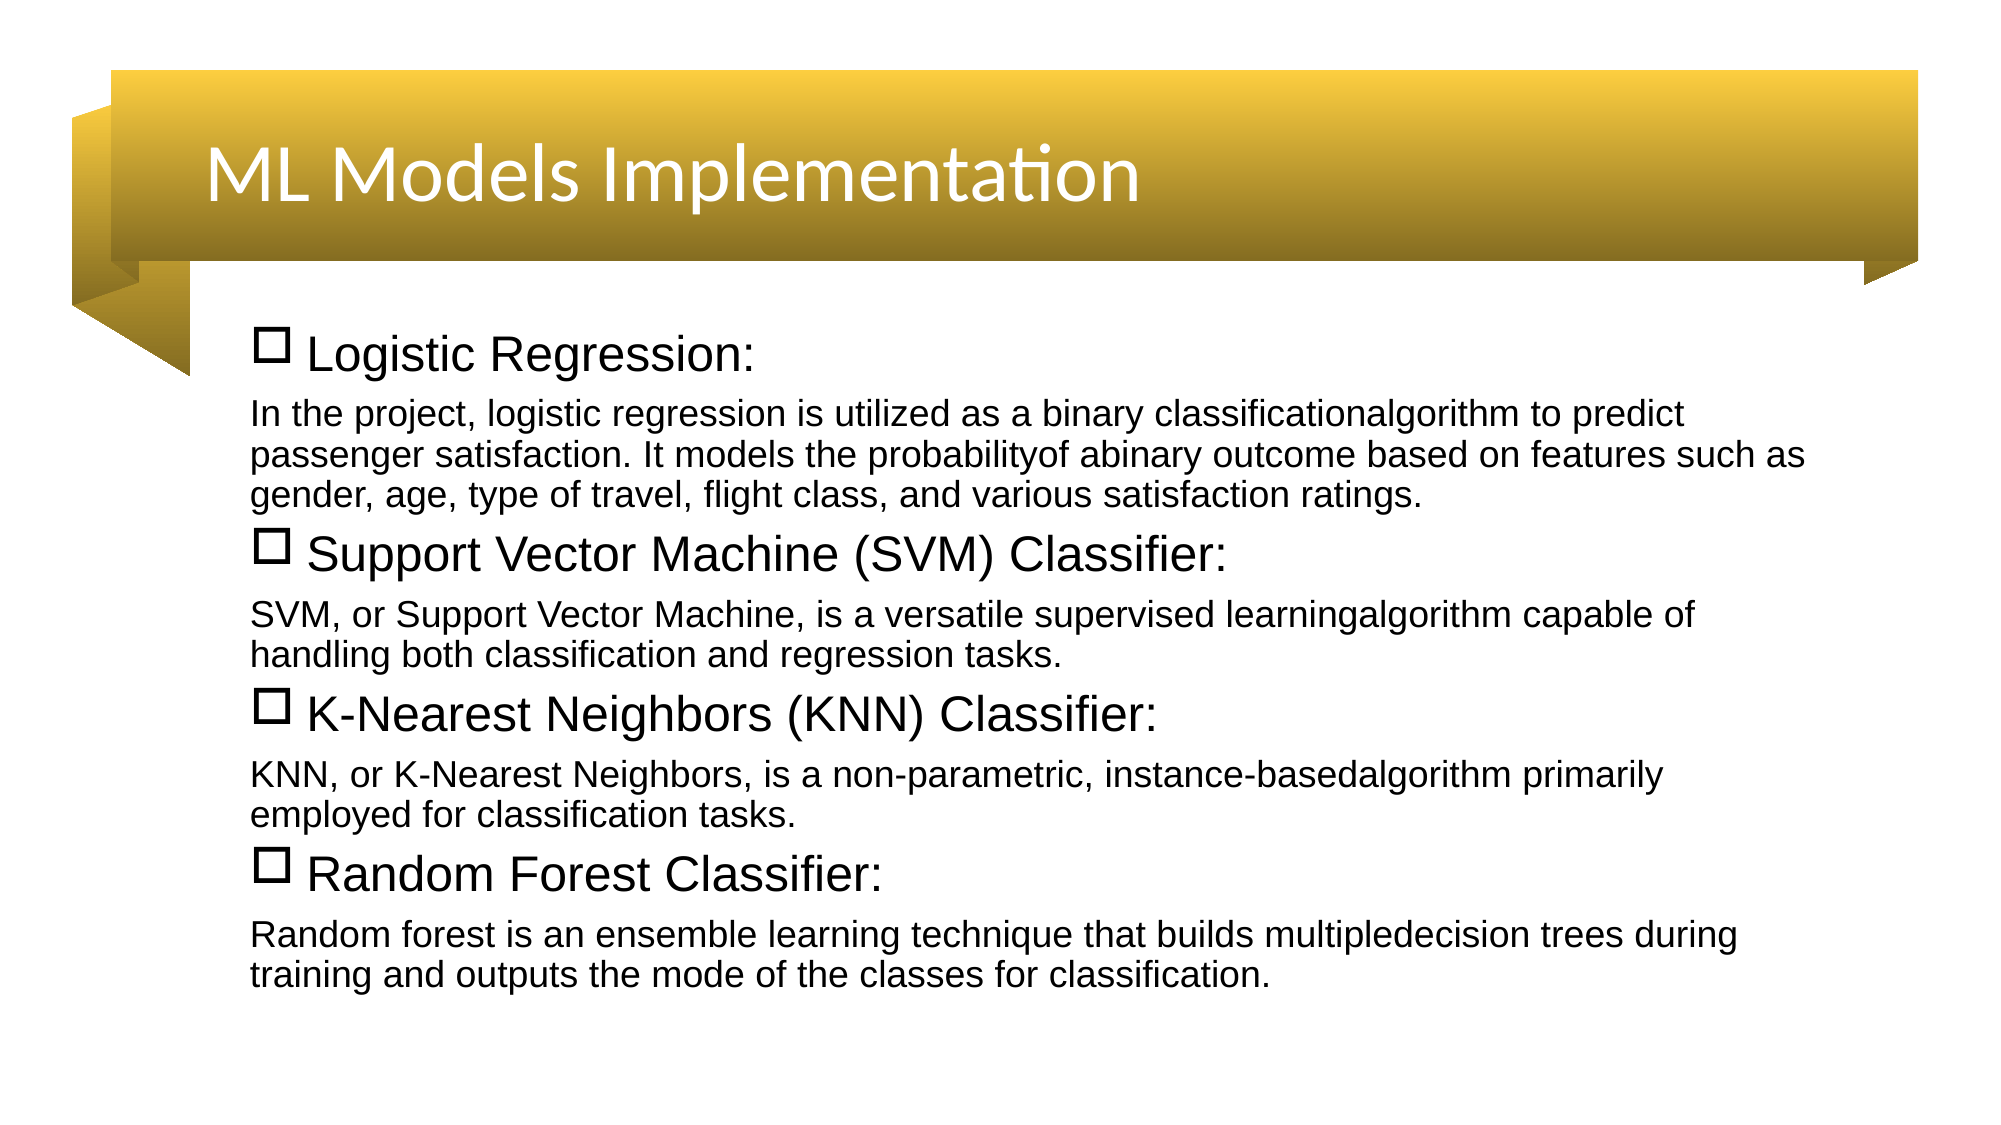

ML Models Implementation
Logistic Regression:
In the project, logistic regression is utilized as a binary classificationalgorithm to predict passenger satisfaction. It models the probabilityof abinary outcome based on features such as gender, age, type of travel, flight class, and various satisfaction ratings.
Support Vector Machine (SVM) Classifier:
SVM, or Support Vector Machine, is a versatile supervised learningalgorithm capable of handling both classification and regression tasks.
K-Nearest Neighbors (KNN) Classifier:
KNN, or K-Nearest Neighbors, is a non-parametric, instance-basedalgorithm primarily employed for classification tasks.
Random Forest Classifier:
Random forest is an ensemble learning technique that builds multipledecision trees during training and outputs the mode of the classes for classification.